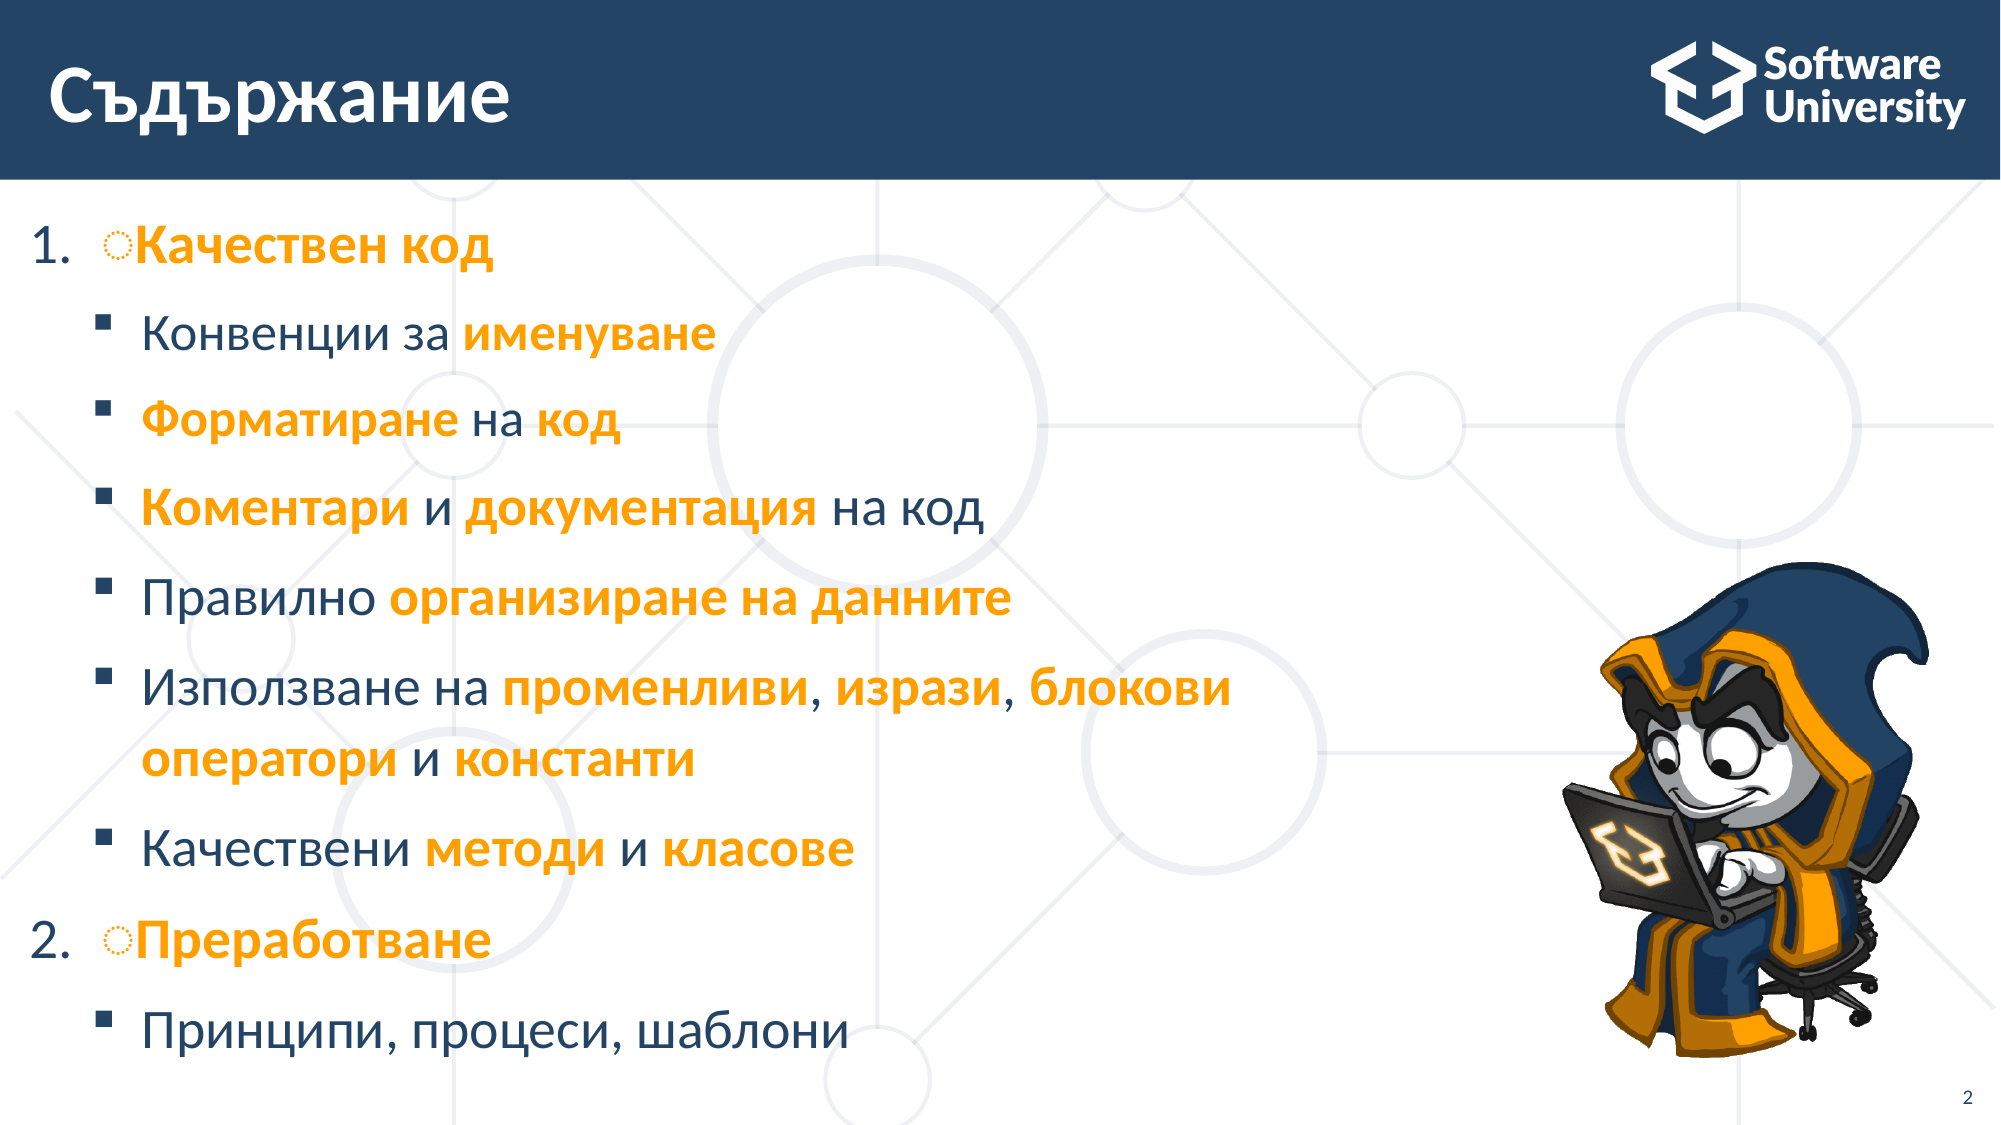

# Съдържание
͏Качествен код
Конвенции за именуване
Форматиране на код
Коментари и документация на код
Правилно организиране на данните
Използване на променливи, изрази, блокови
оператори и константи
Качествени методи и класове
͏͏Преработване
Принципи, процеси, шаблони
2